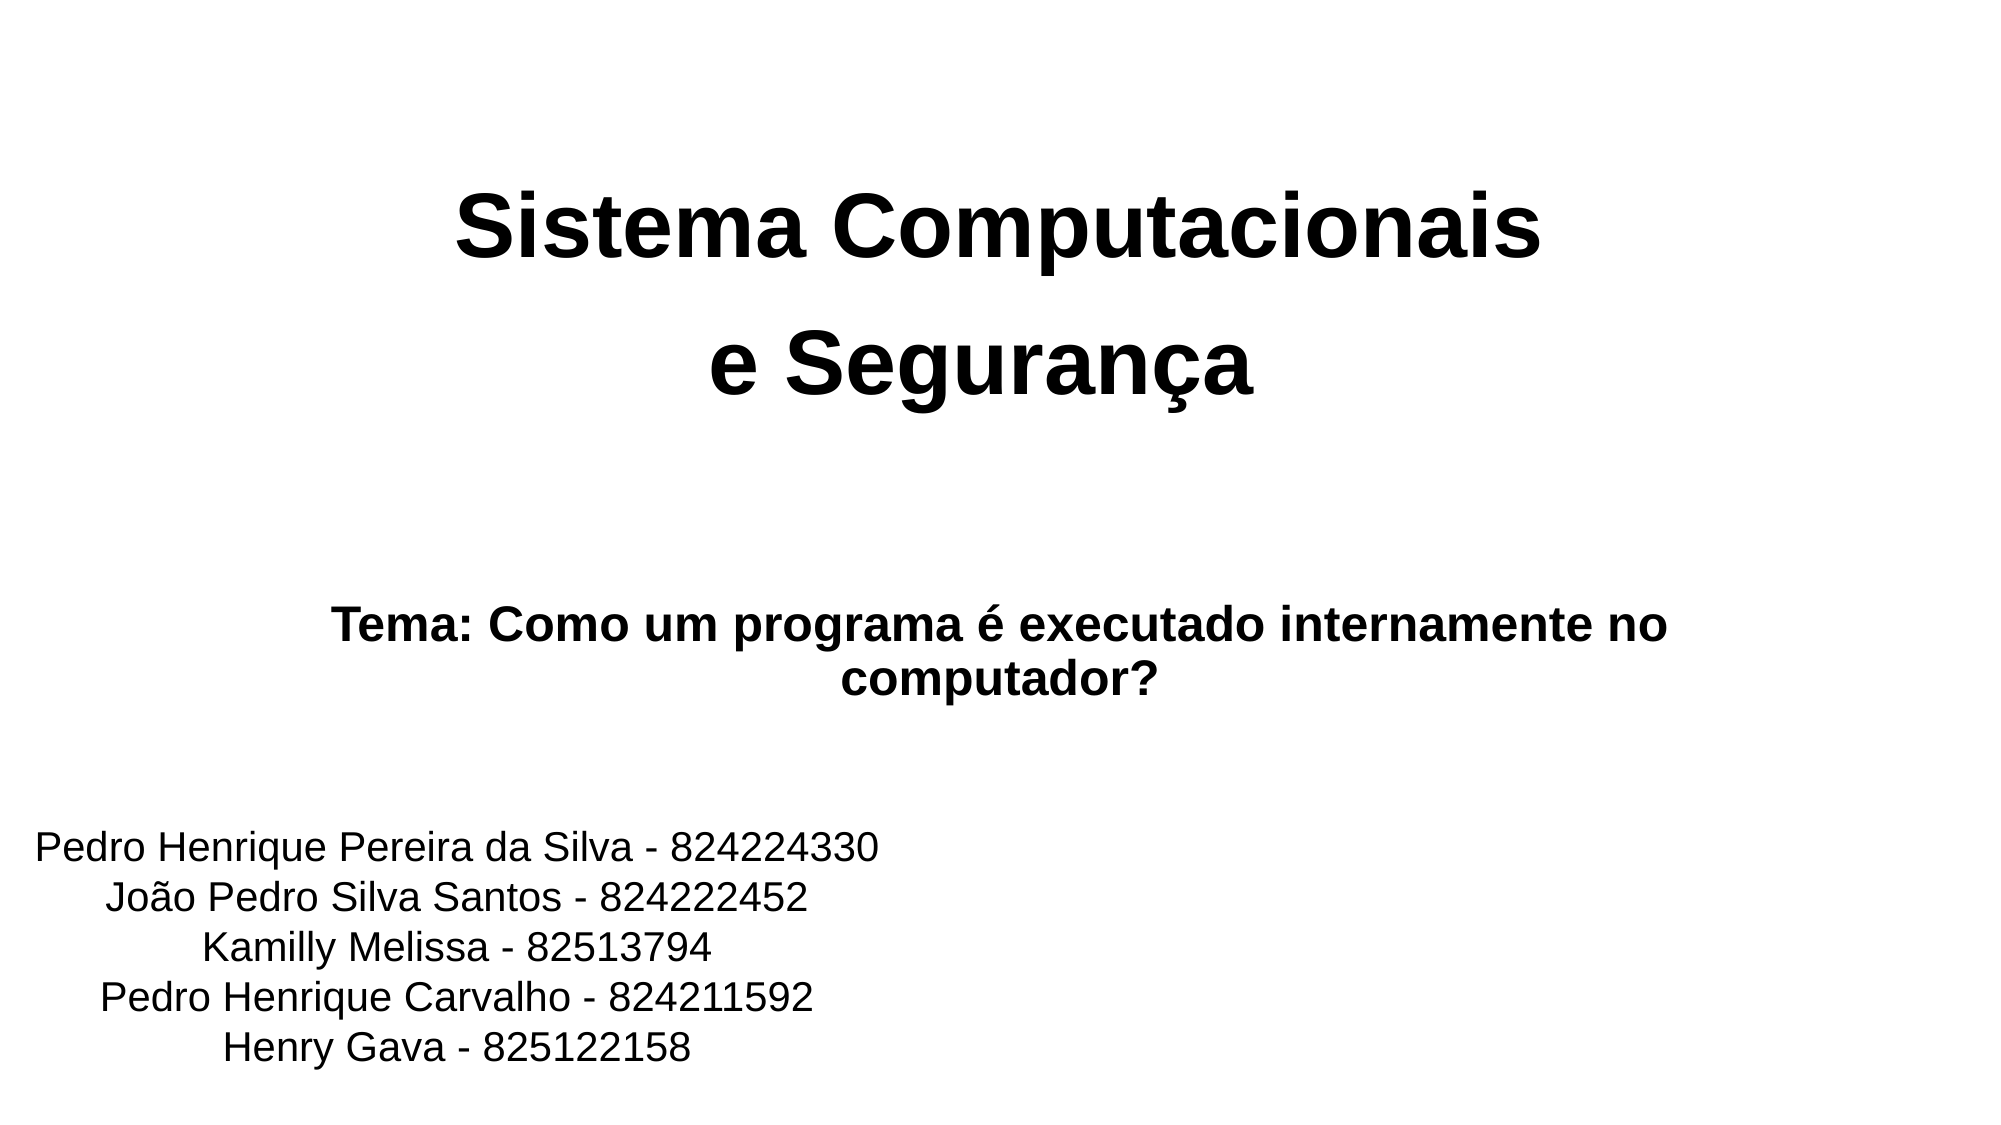

# Sistema Computacionais e Segurança

Tema: Como um programa é executado internamente no computador?
Pedro Henrique Pereira da Silva - 824224330
João Pedro Silva Santos - 824222452
Kamilly Melissa - 82513794
Pedro Henrique Carvalho - 824211592
Henry Gava - 825122158